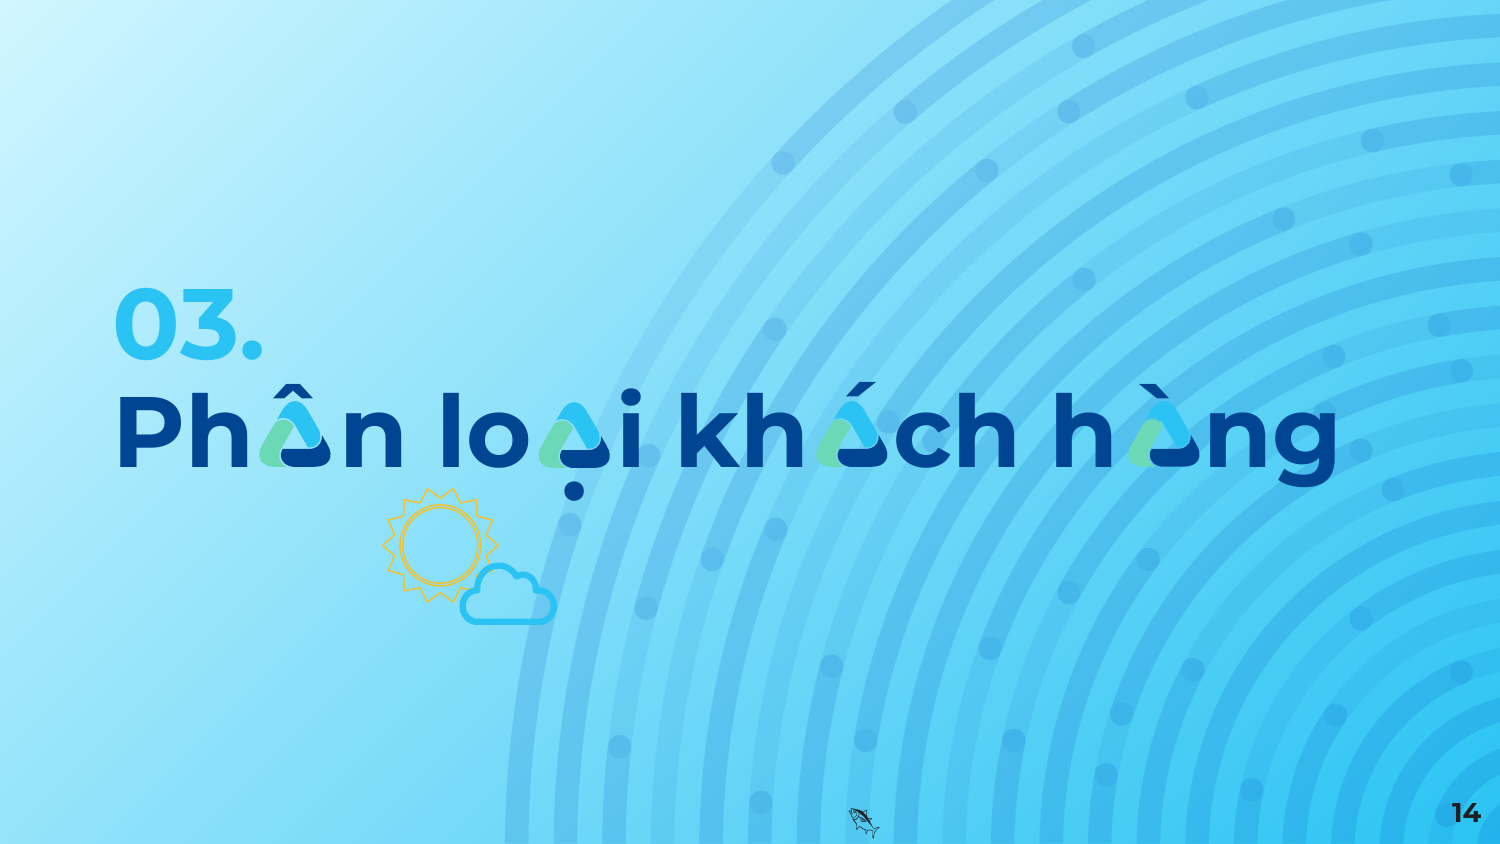

# 03.
Ph   n lo   i kh   ch h   ng
ˊ
ˋ
ˆ
.

14
🐟